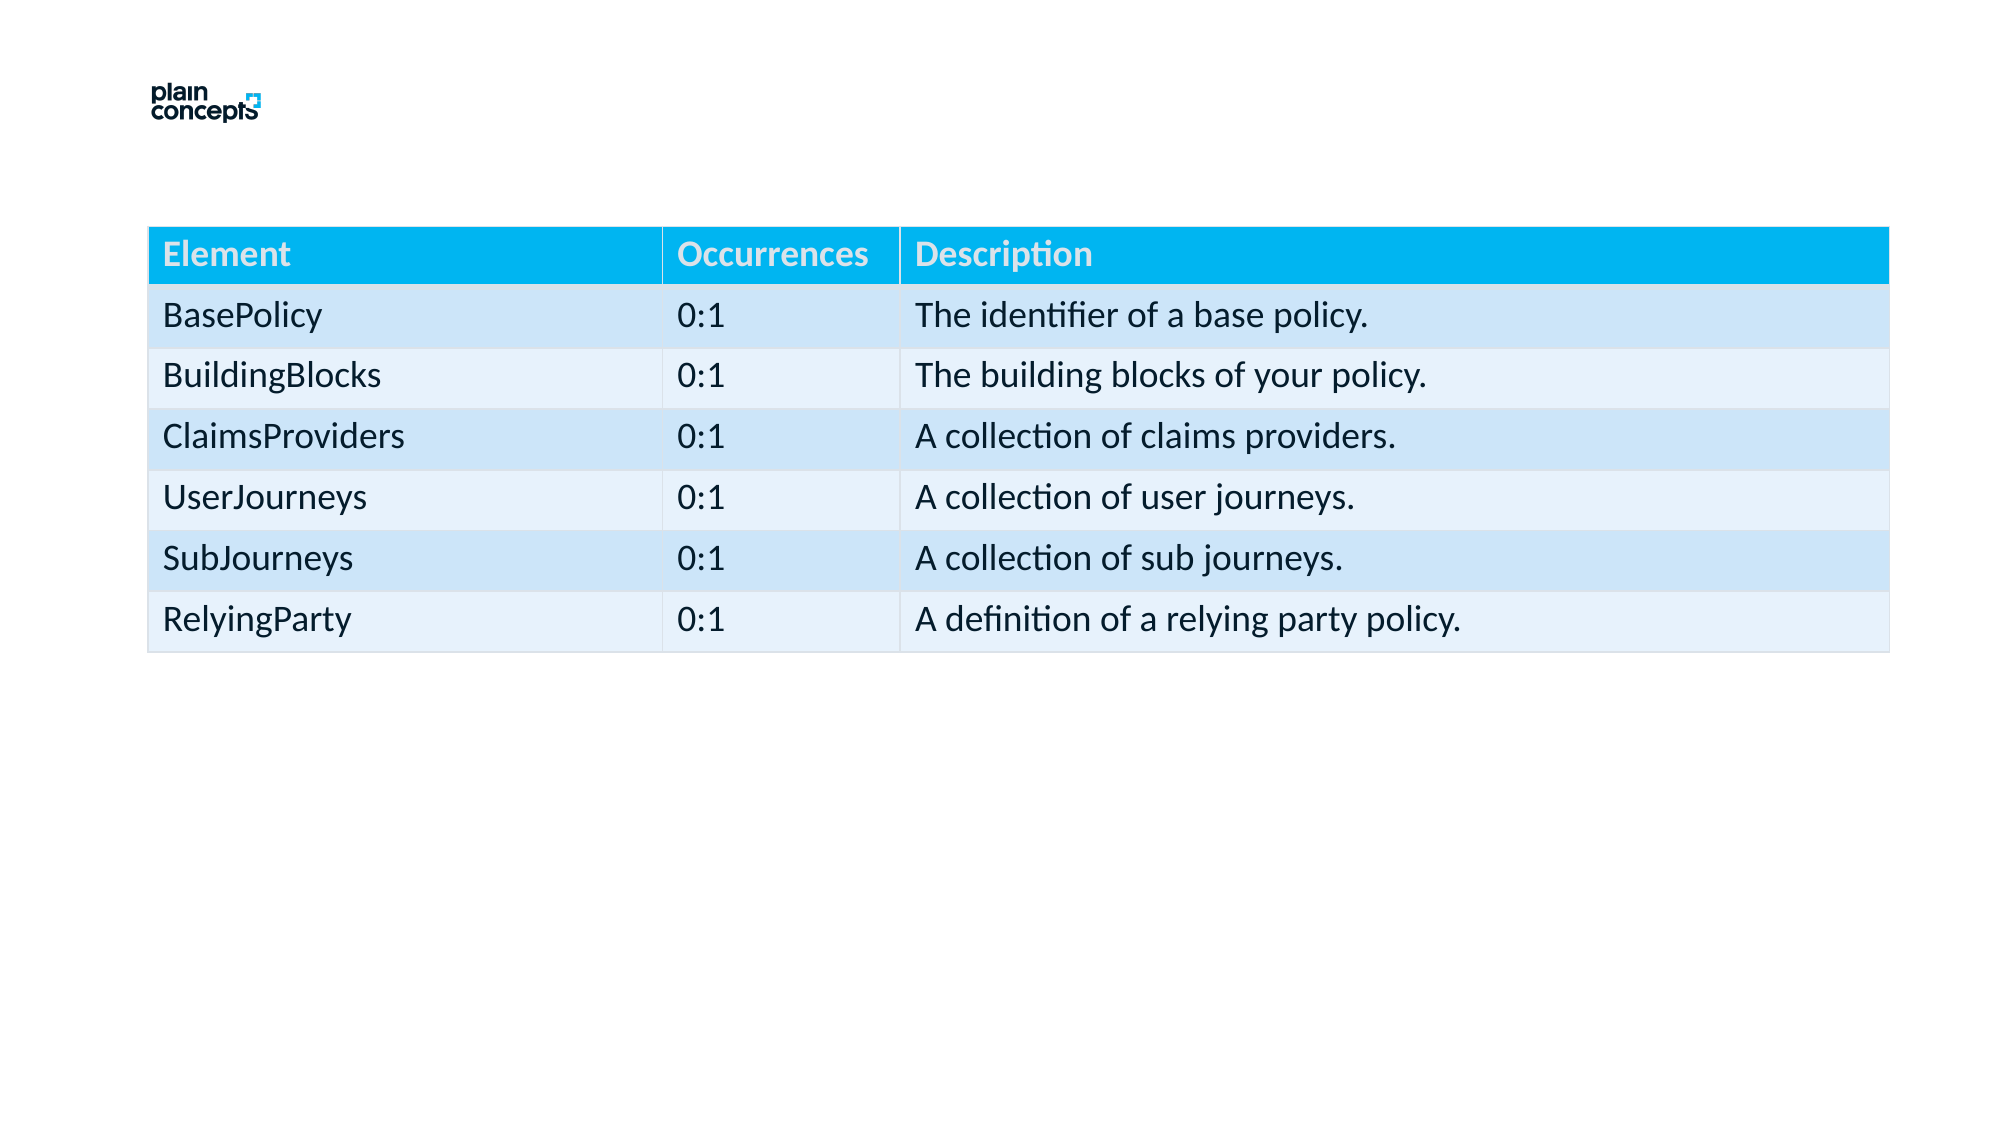

| Element | Occurrences | Description |
| --- | --- | --- |
| BasePolicy | 0:1 | The identifier of a base policy. |
| BuildingBlocks | 0:1 | The building blocks of your policy. |
| ClaimsProviders | 0:1 | A collection of claims providers. |
| UserJourneys | 0:1 | A collection of user journeys. |
| SubJourneys | 0:1 | A collection of sub journeys. |
| RelyingParty | 0:1 | A definition of a relying party policy. |